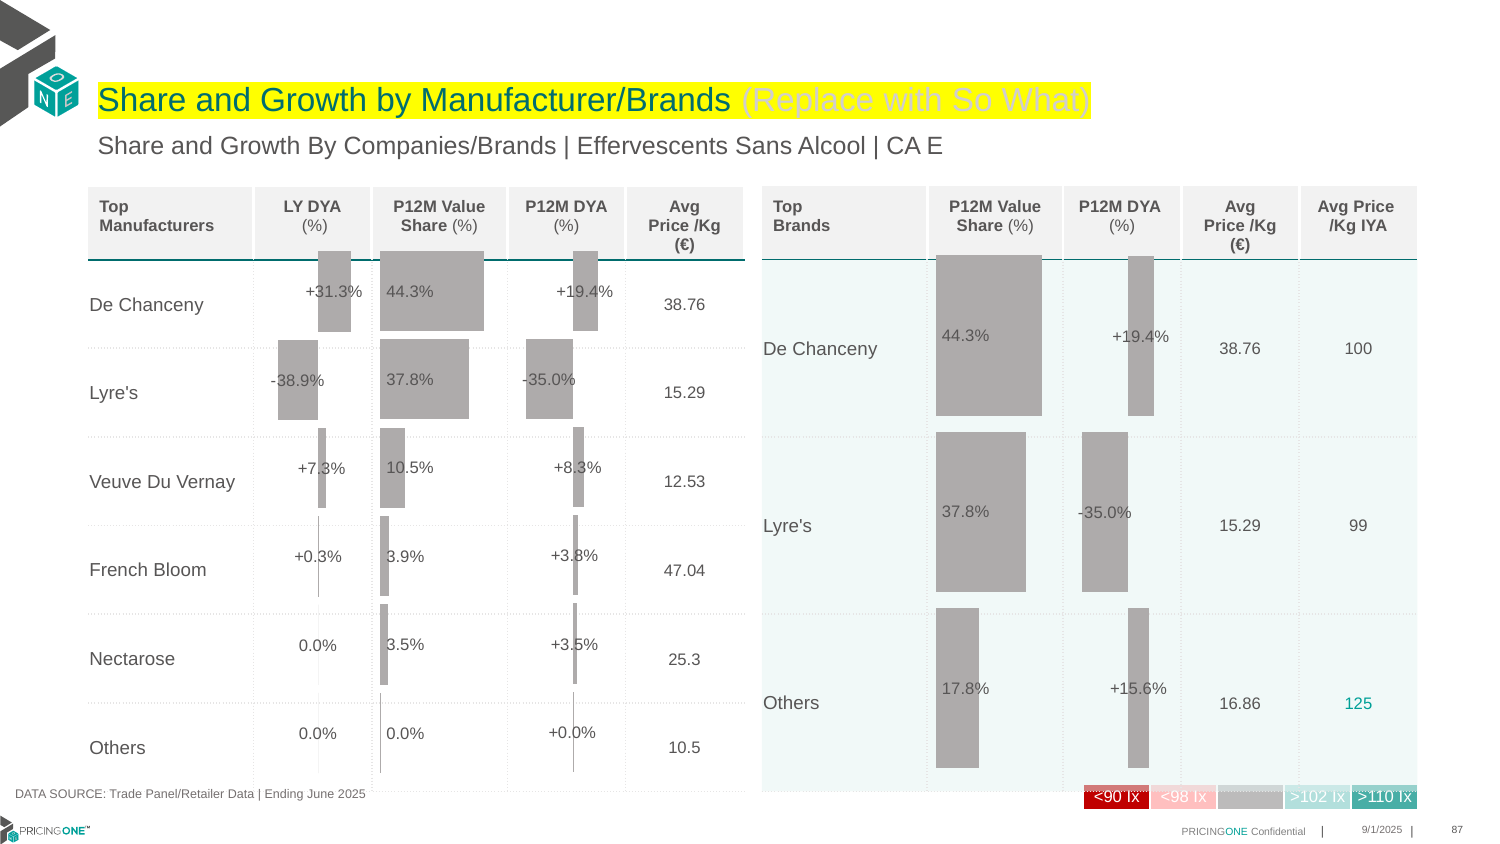

# Share and Growth by Manufacturer/Brands (Replace with So What)

Share and Growth By Companies/Brands | Effervescents Sans Alcool | CA E
| Top Brands | P12M Value Share (%) | P12M DYA (%) | Avg Price /Kg (€) | Avg Price /Kg IYA |
| --- | --- | --- | --- | --- |
| De Chanceny |  |  | 38.76 | 100 |
| Lyre's |  |  | 15.29 | 99 |
| Others |  |  | 16.86 | 125 |
| Top Manufacturers | LY DYA (%) | P12M Value Share (%) | P12M DYA (%) | Avg Price /Kg (€) |
| --- | --- | --- | --- | --- |
| De Chanceny |  |  |  | 38.76 |
| Lyre's |  |  |  | 15.29 |
| Veuve Du Vernay |  |  |  | 12.53 |
| French Bloom |  |  |  | 47.04 |
| Nectarose |  |  |  | 25.3 |
| Others |  |  |  | 10.5 |

### Chart

| Category | Share DYA P12M |
|---|---|
|  | 0.1935854811095146 |

### Chart

| Category | Value Share P12M |
|---|---|
|  | 0.4432556174531592 |

### Chart

| Category | Share DYA LY |
|---|---|
|  | 0.3134240362289621 |

### Chart

| Category | Value Share |
|---|---|
|  | 0.4432556174531592 |

### Chart

| Category | Share DYA |
|---|---|
|  | 0.1935854811095146 |
DATA SOURCE: Trade Panel/Retailer Data | Ending June 2025
| <90 Ix | <98 Ix |  | >102 Ix | >110 Ix |
| --- | --- | --- | --- | --- |

9/1/2025
87